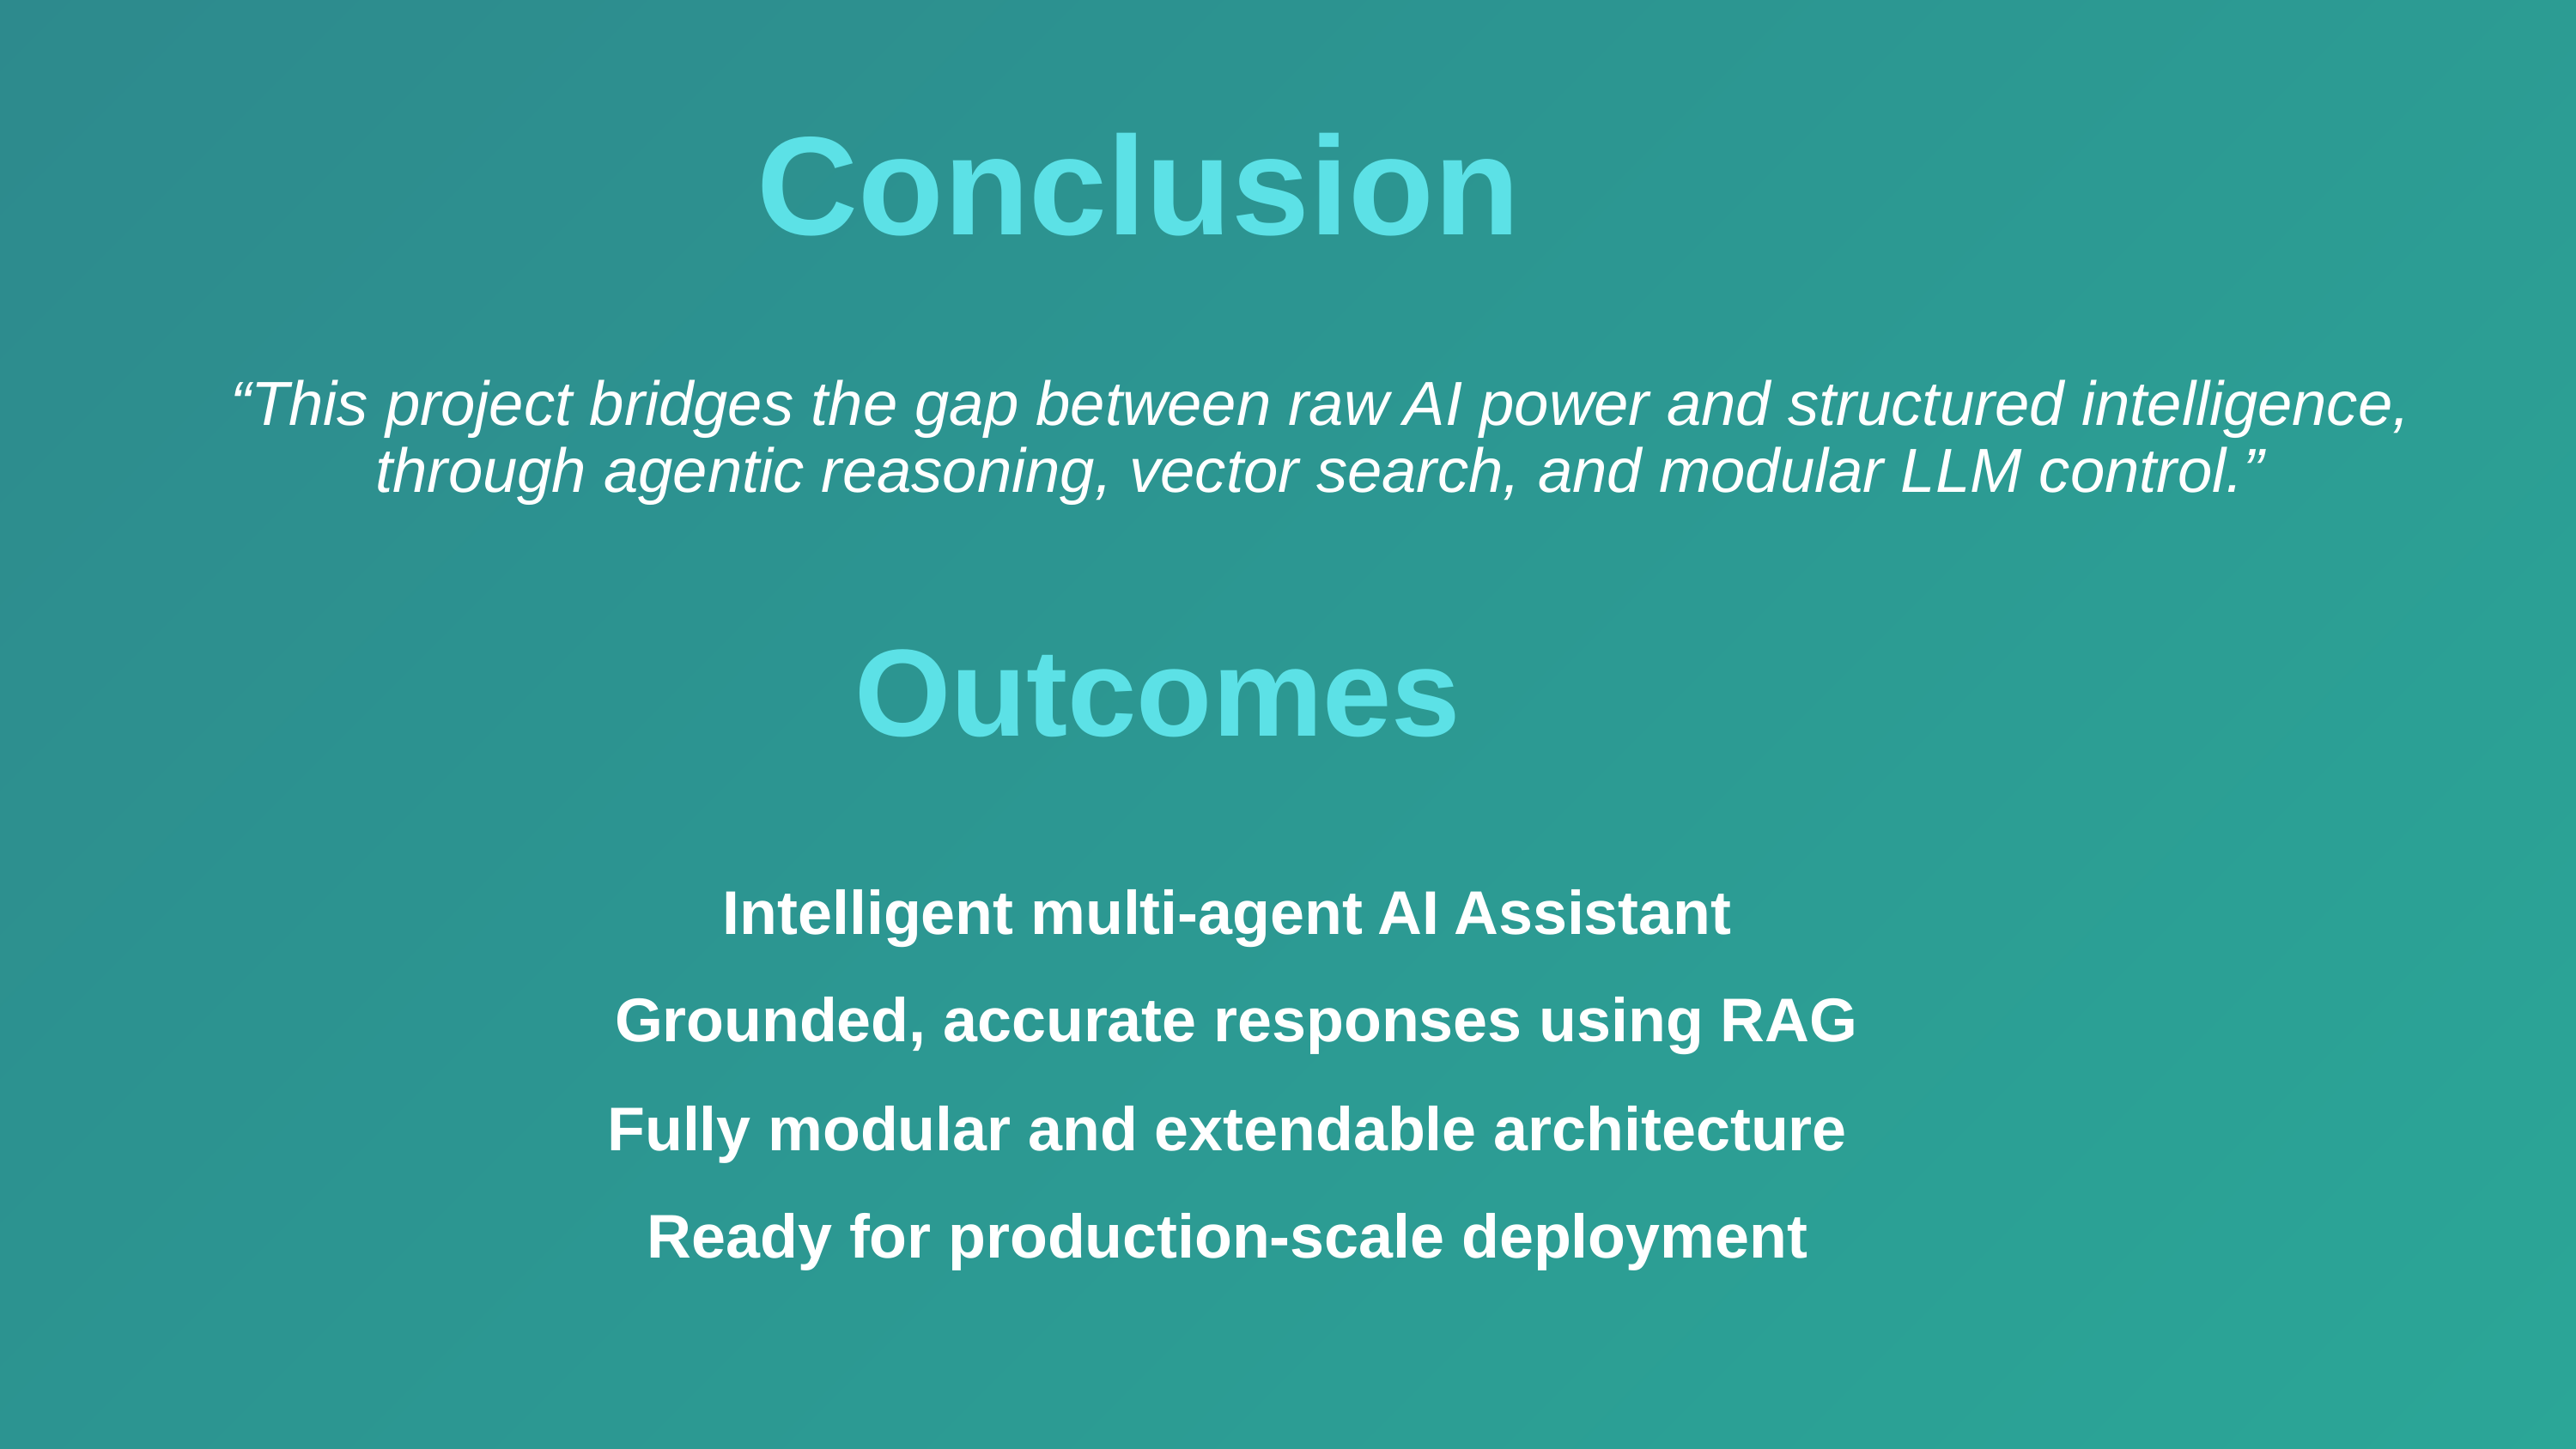

Conclusion
“This project bridges the gap between raw AI power and structured intelligence, through agentic reasoning, vector search, and modular LLM control.”
Outcomes
Intelligent multi-agent AI Assistant
 Grounded, accurate responses using RAG
Fully modular and extendable architecture
Ready for production-scale deployment